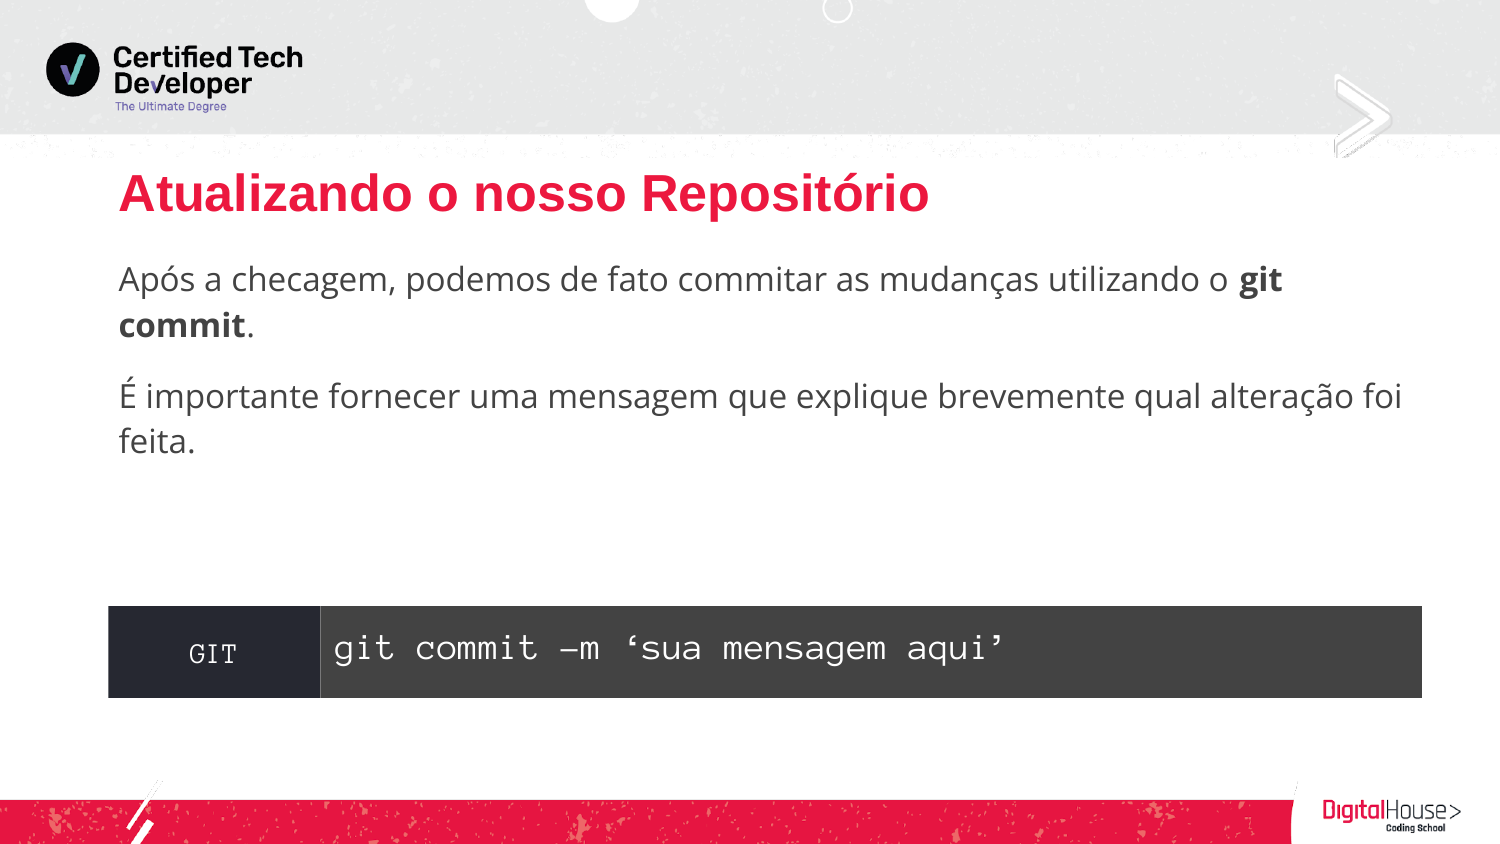

# Atualizando o nosso Repositório
Após a checagem, podemos de fato commitar as mudanças utilizando o git commit.
É importante fornecer uma mensagem que explique brevemente qual alteração foi feita.
GIT
git commit -m ‘sua mensagem aqui’